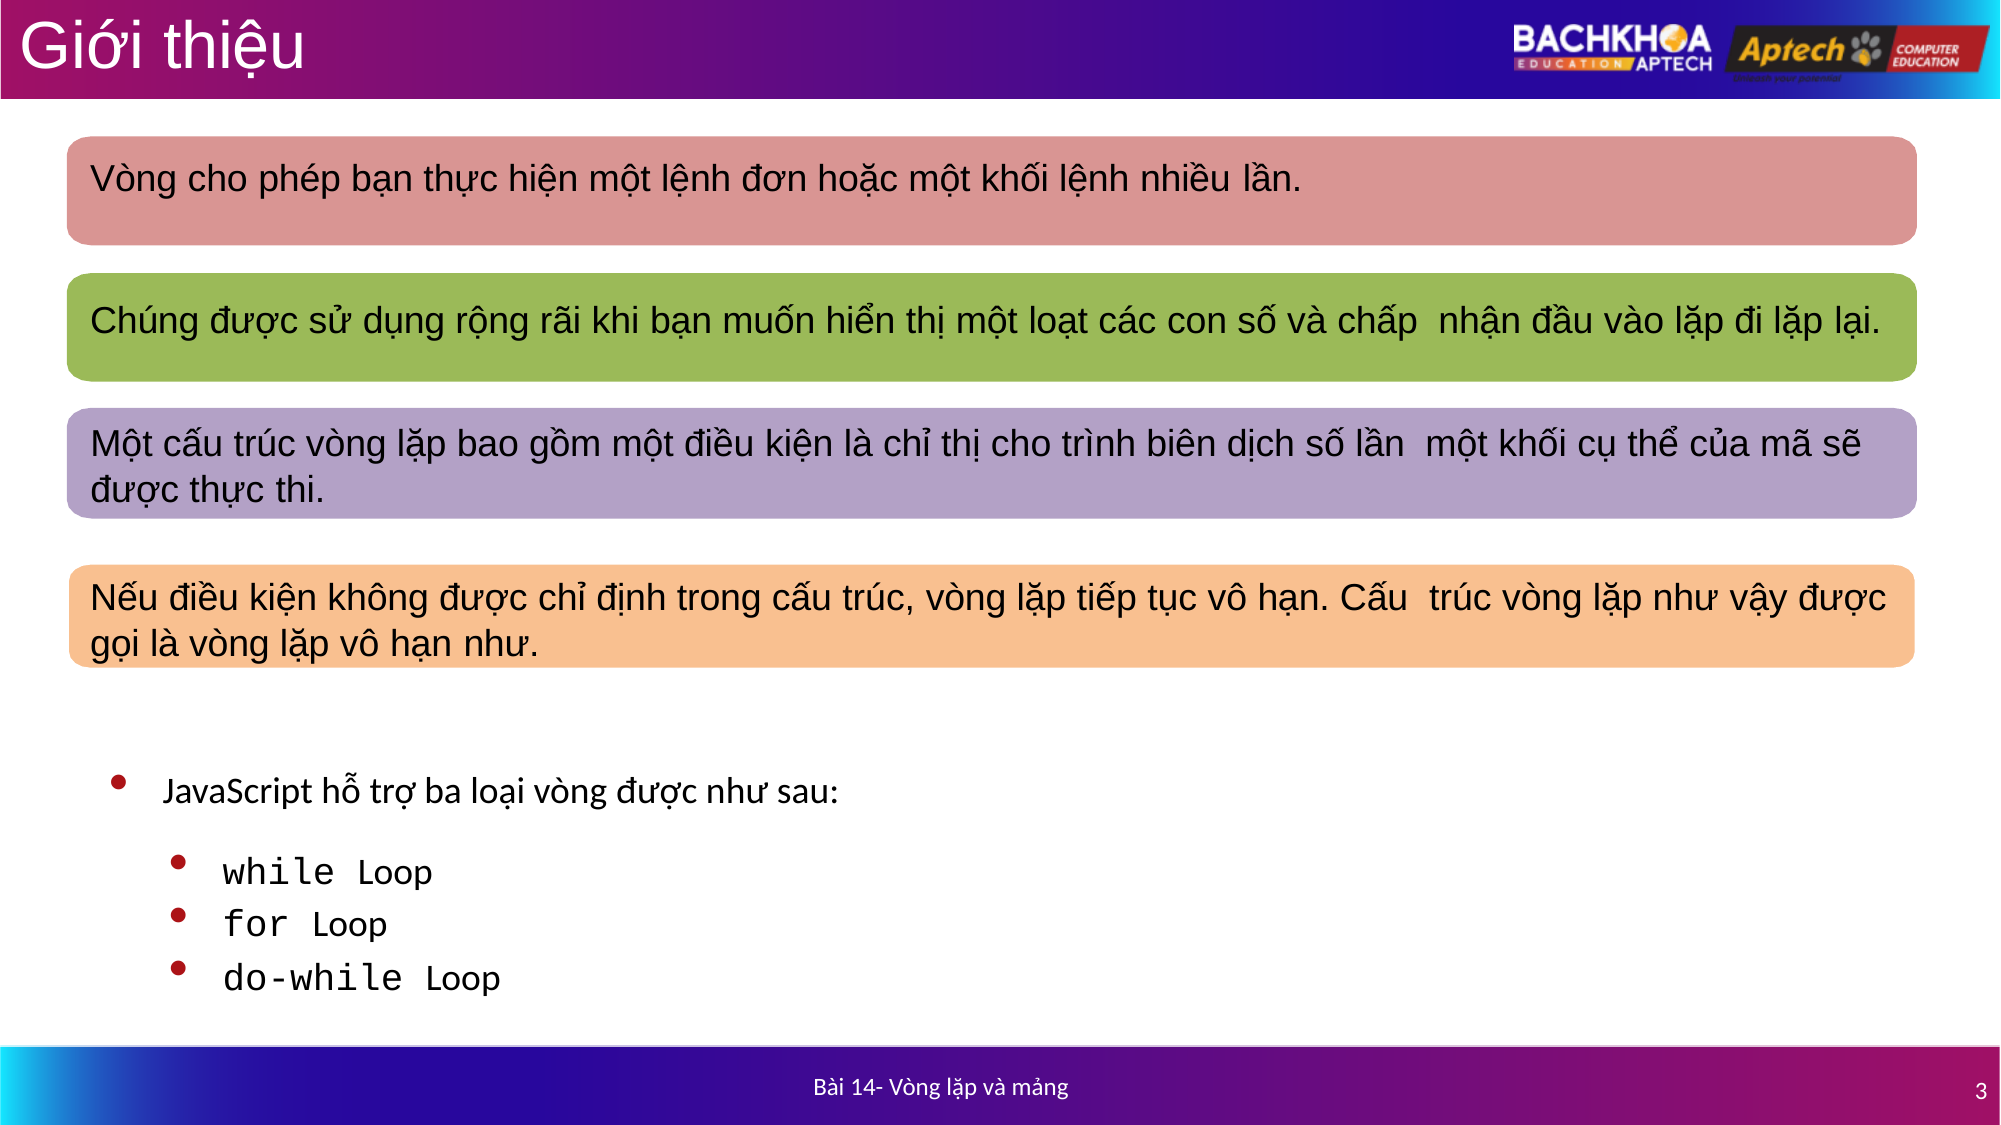

# Giới thiệu

Vòng cho phép bạn thực hiện một lệnh đơn hoặc một khối lệnh nhiều lần.

Chúng được sử dụng rộng rãi khi bạn muốn hiển thị một loạt các con số và chấp  nhận đầu vào lặp đi lặp lại.

Một cấu trúc vòng lặp bao gồm một điều kiện là chỉ thị cho trình biên dịch số lần  một khối cụ thể của mã sẽ được thực thi.

Nếu điều kiện không được chỉ định trong cấu trúc, vòng lặp tiếp tục vô hạn. Cấu  trúc vòng lặp như vậy được gọi là vòng lặp vô hạn như.

JavaScript hỗ trợ ba loại vòng được như sau:
while Loop
for Loop
do-while Loop

Bài 14- Vòng lặp và mảng
3